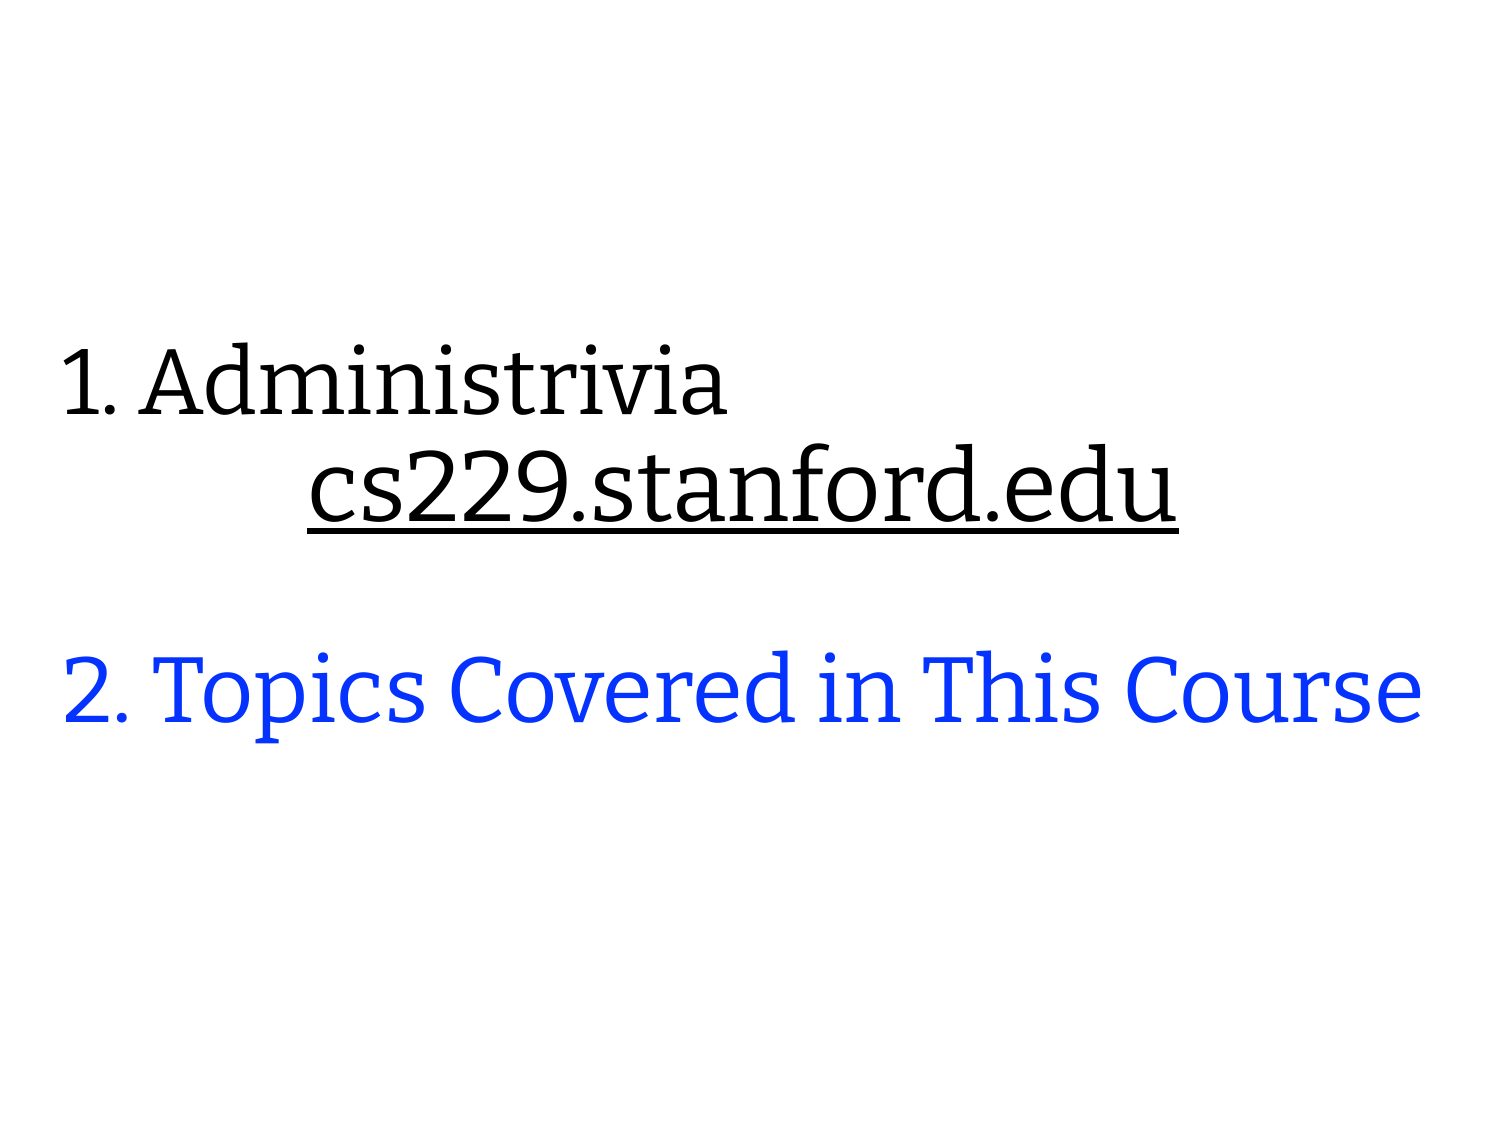

# 1. Administrivia cs229.stanford.edu 2. Topics Covered in This Course